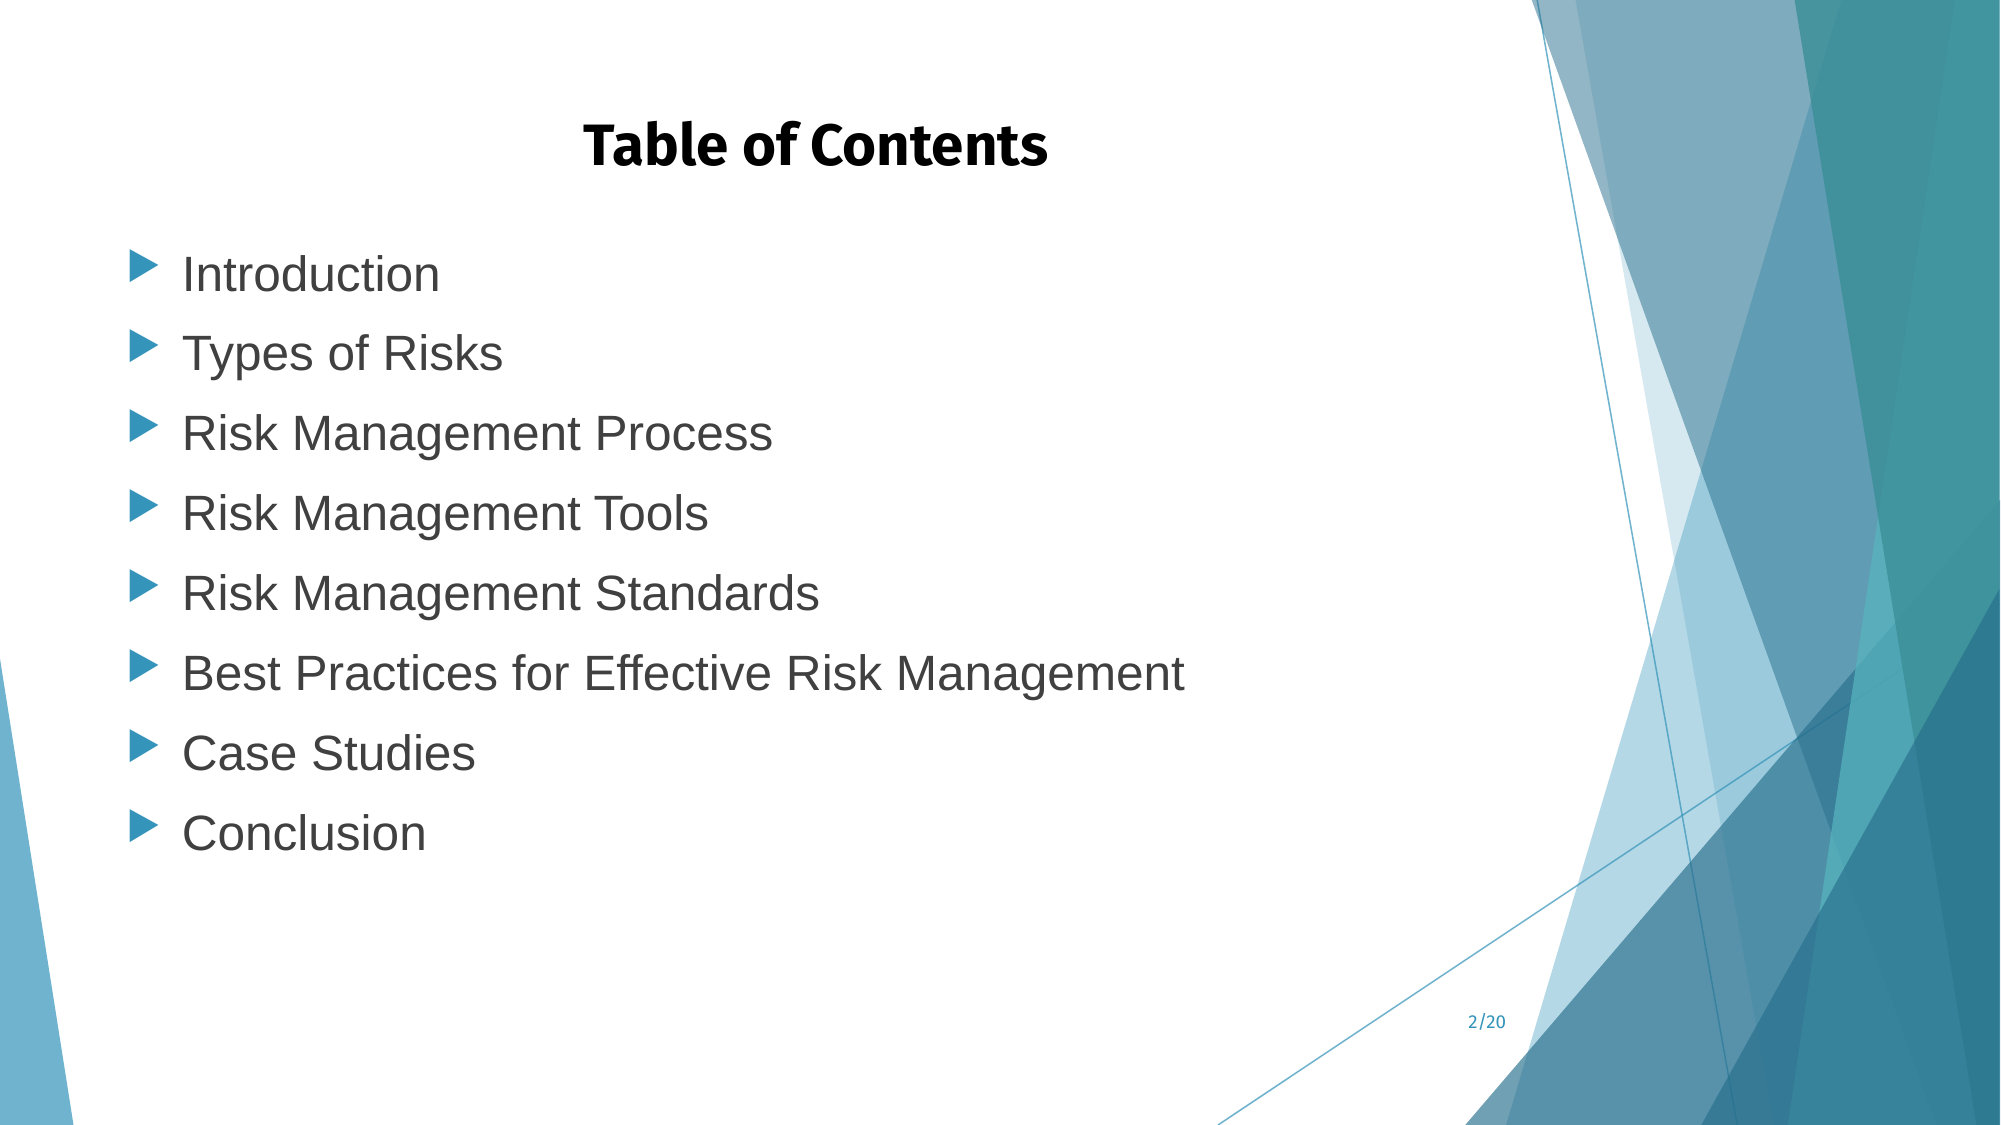

# Table of Contents
Introduction
Types of Risks
Risk Management Process
Risk Management Tools
Risk Management Standards
Best Practices for Effective Risk Management
Case Studies
Conclusion

2/20